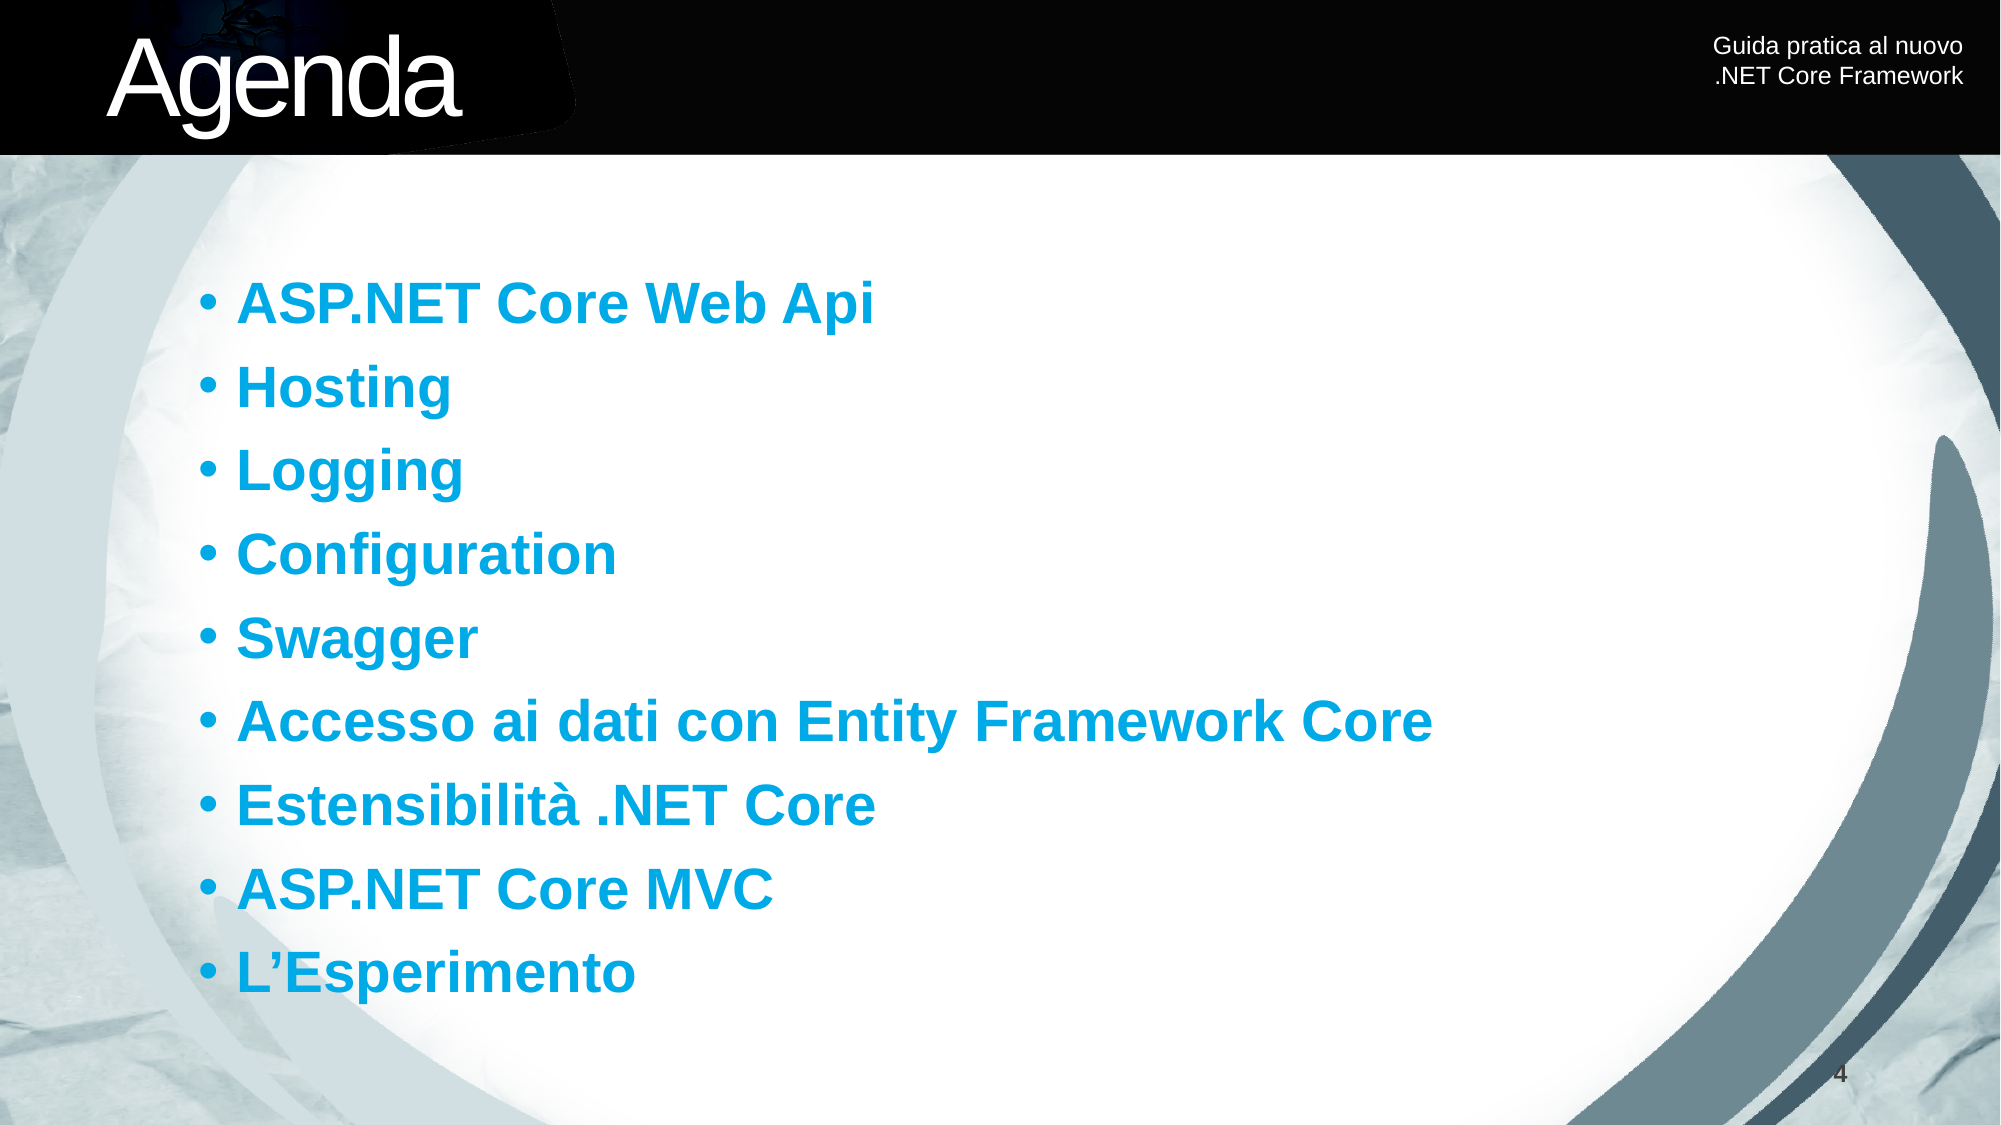

# Agenda
Guida pratica al nuovo
.NET Core Framework
ASP.NET Core Web Api
Hosting
Logging
Configuration
Swagger
Accesso ai dati con Entity Framework Core
Estensibilità .NET Core
ASP.NET Core MVC
L’Esperimento
4